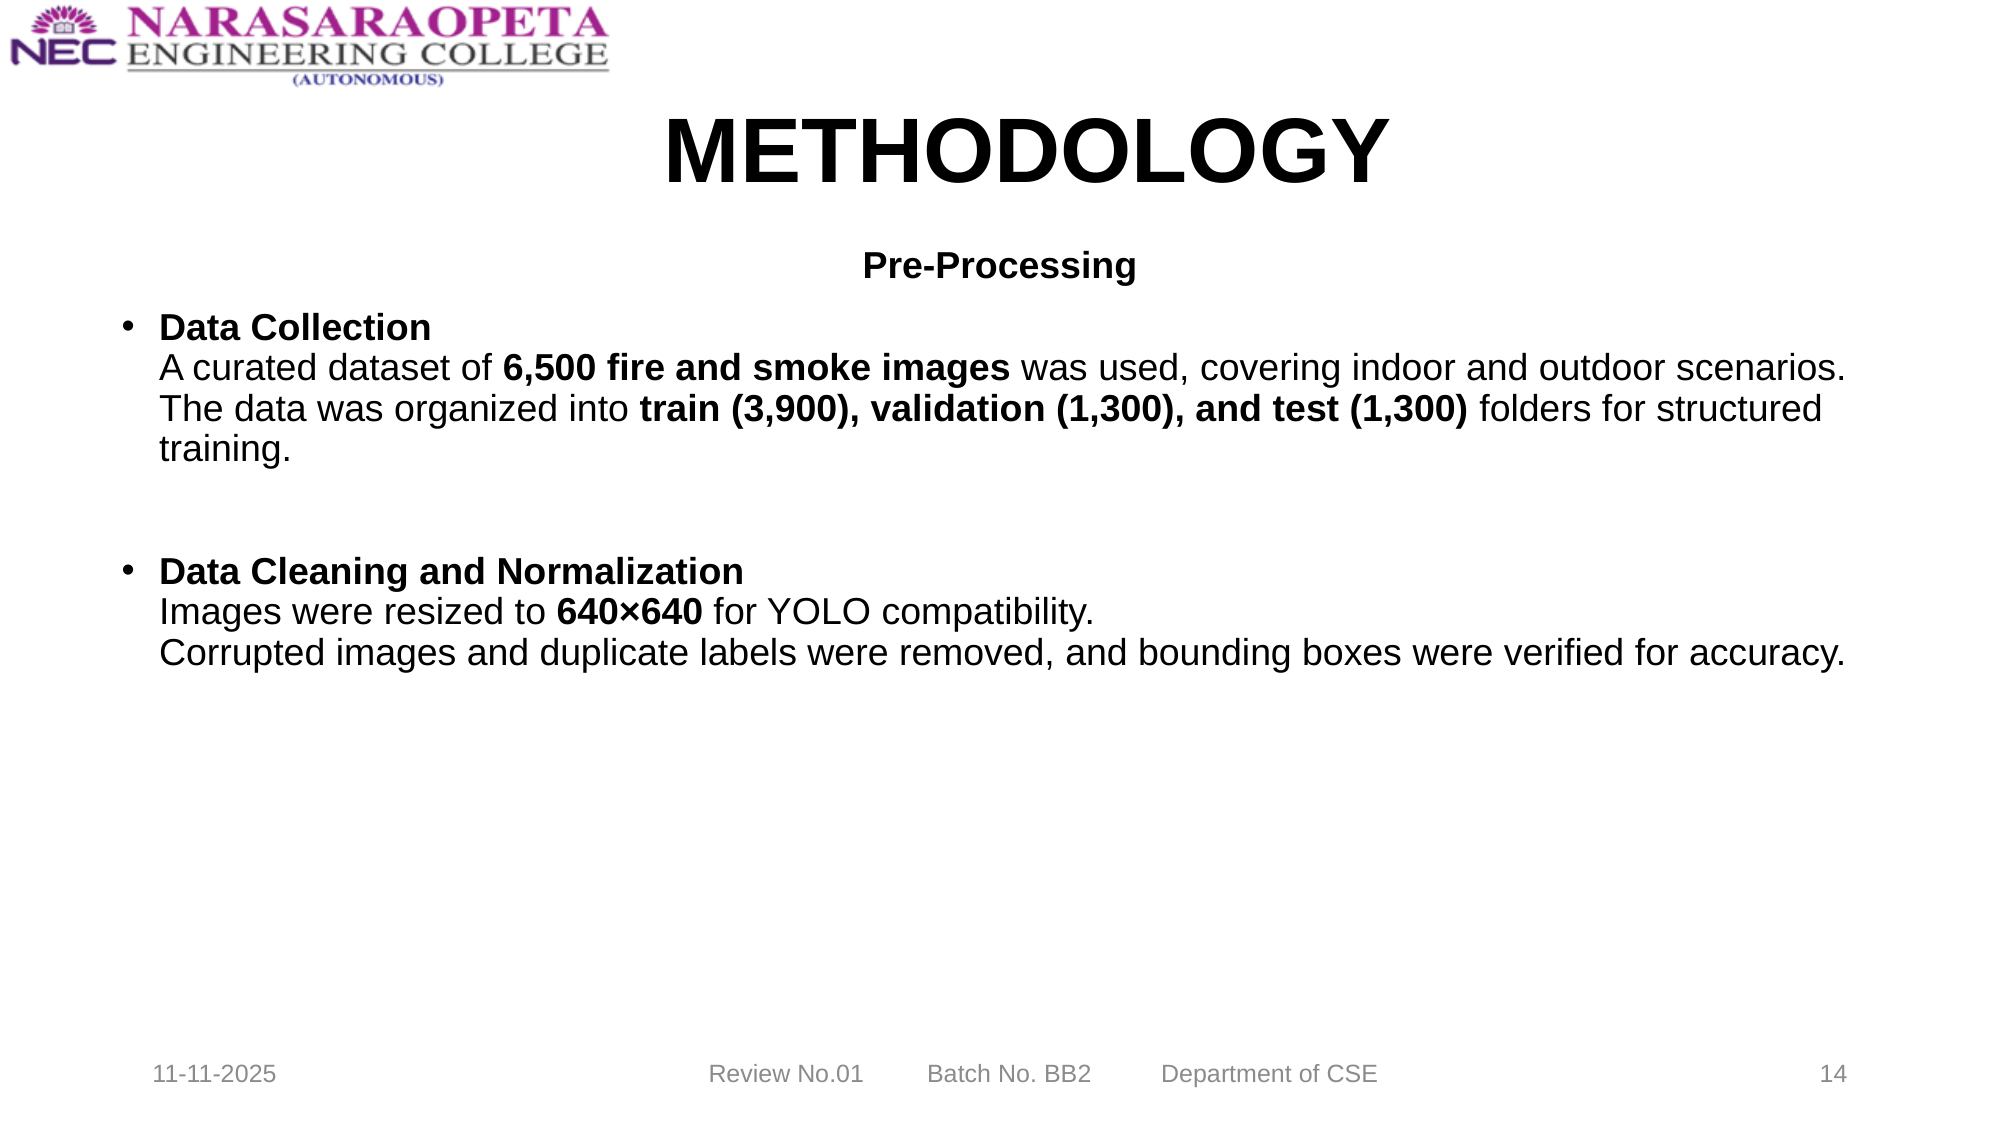

# METHODOLOGY
Pre-Processing
Data Collection
A curated dataset of 6,500 fire and smoke images was used, covering indoor and outdoor scenarios.
The data was organized into train (3,900), validation (1,300), and test (1,300) folders for structured training.

Data Cleaning and Normalization
Images were resized to 640×640 for YOLO compatibility.
Corrupted images and duplicate labels were removed, and bounding boxes were verified for accuracy.

11-11-2025
Review No.01         Batch No. BB2          Department of CSE
14